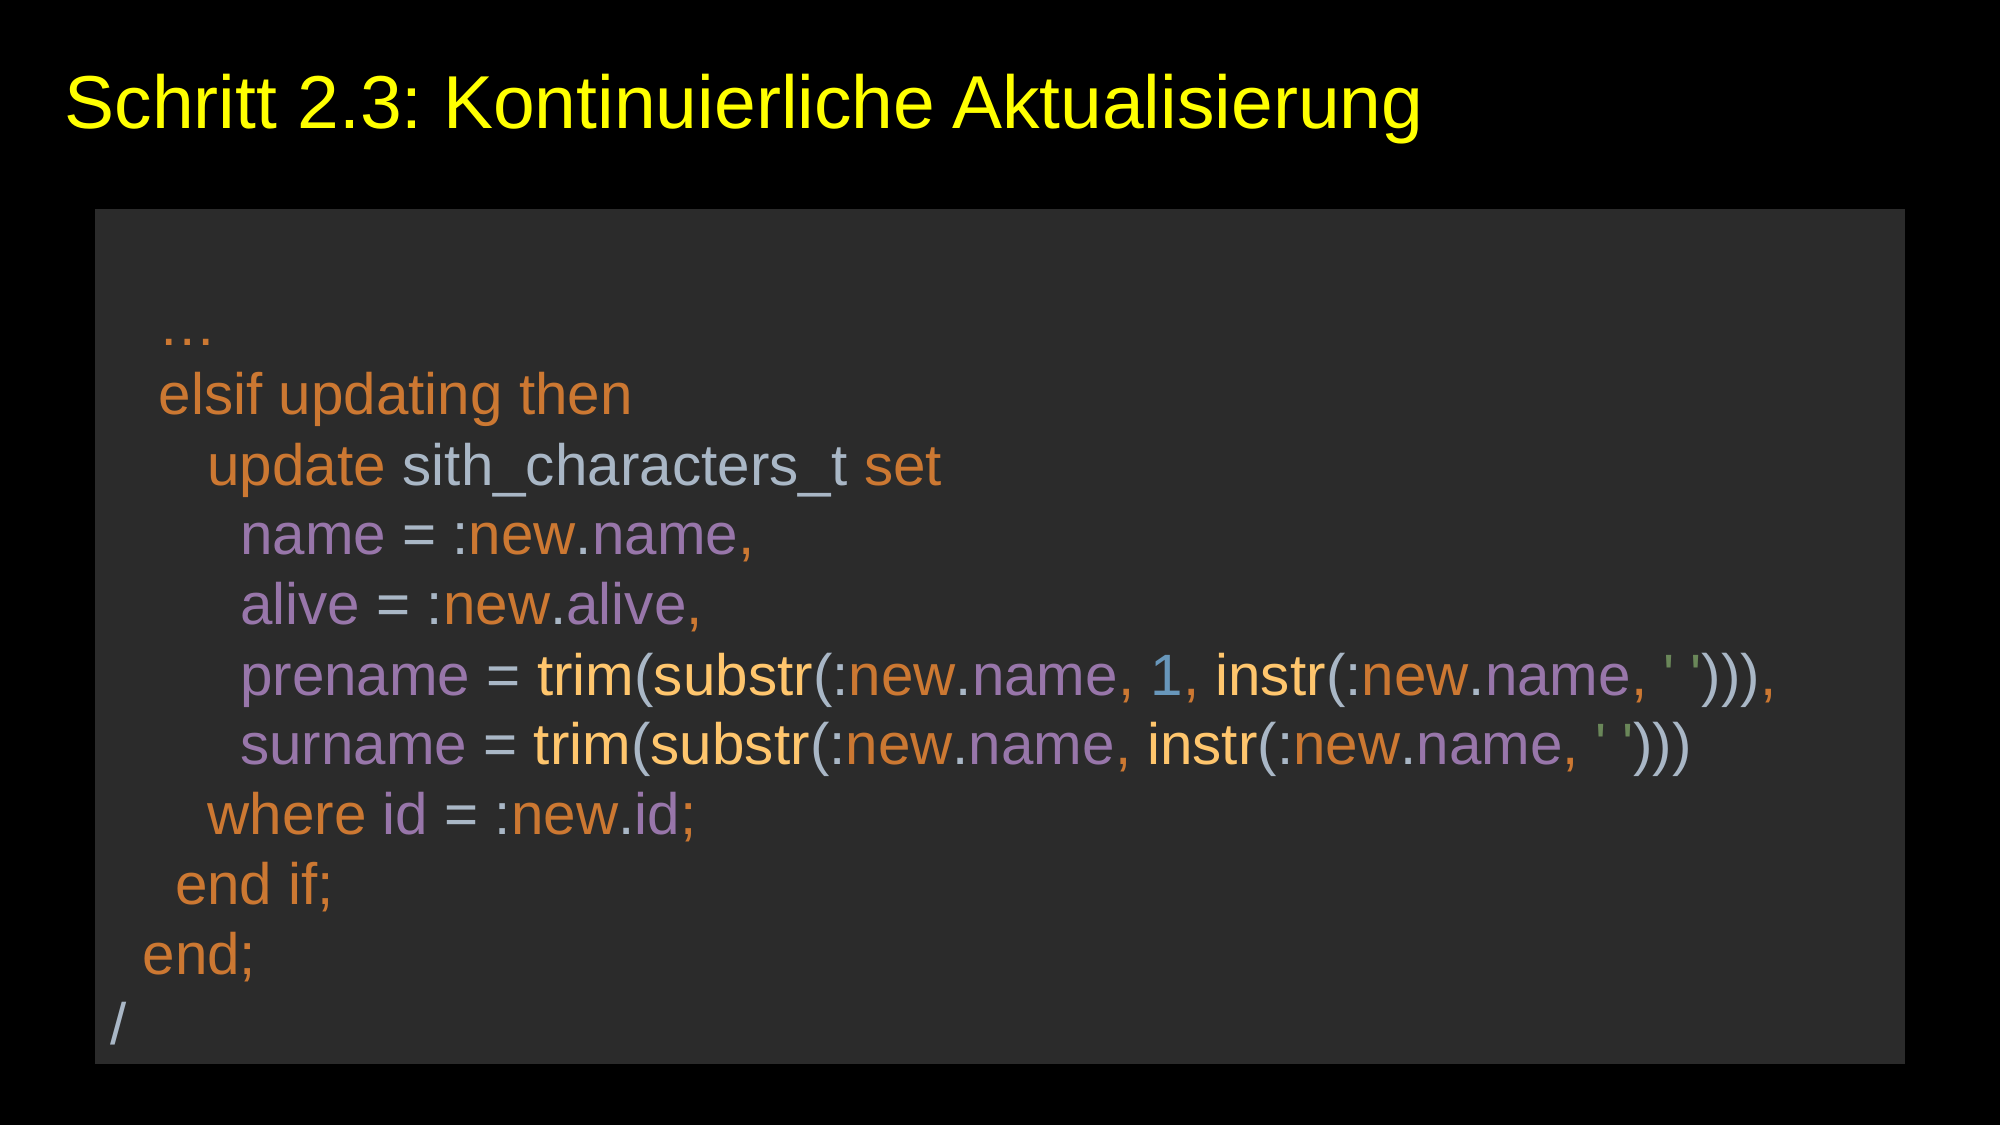

# Schritt 2.3: Kontinuierliche Aktualisierung
   …
   elsif updating then
      update sith_characters_t set
        name = :new.name,
        alive = :new.alive,
        prename = trim(substr(:new.name, 1, instr(:new.name, ' '))),
        surname = trim(substr(:new.name, instr(:new.name, ' ')))
      where id = :new.id;
    end if;
  end;
/